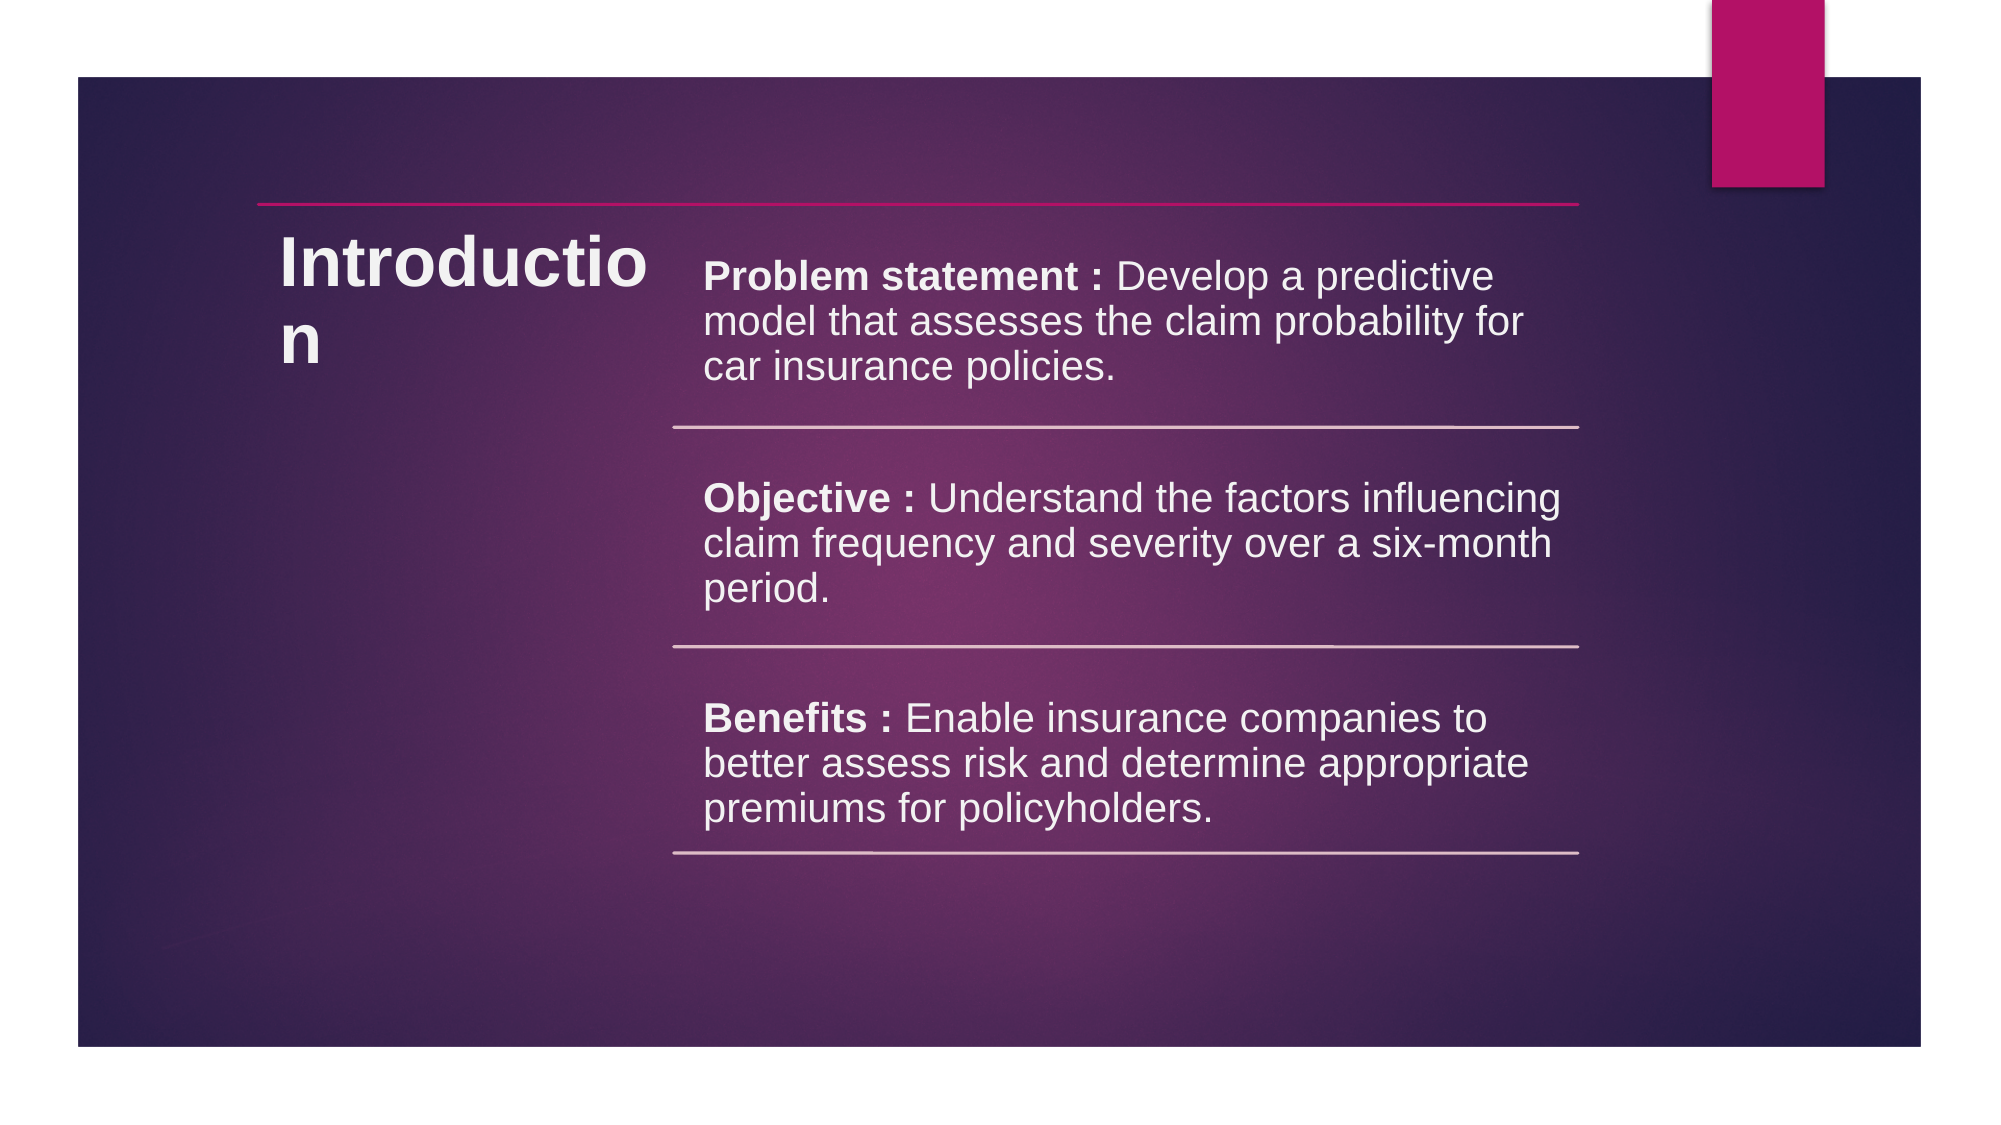

Introduction
Problem statement : Develop a predictive model that assesses the claim probability for car insurance policies.
Objective : Understand the factors influencing claim frequency and severity over a six-month period.
Benefits : Enable insurance companies to better assess risk and determine appropriate premiums for policyholders.